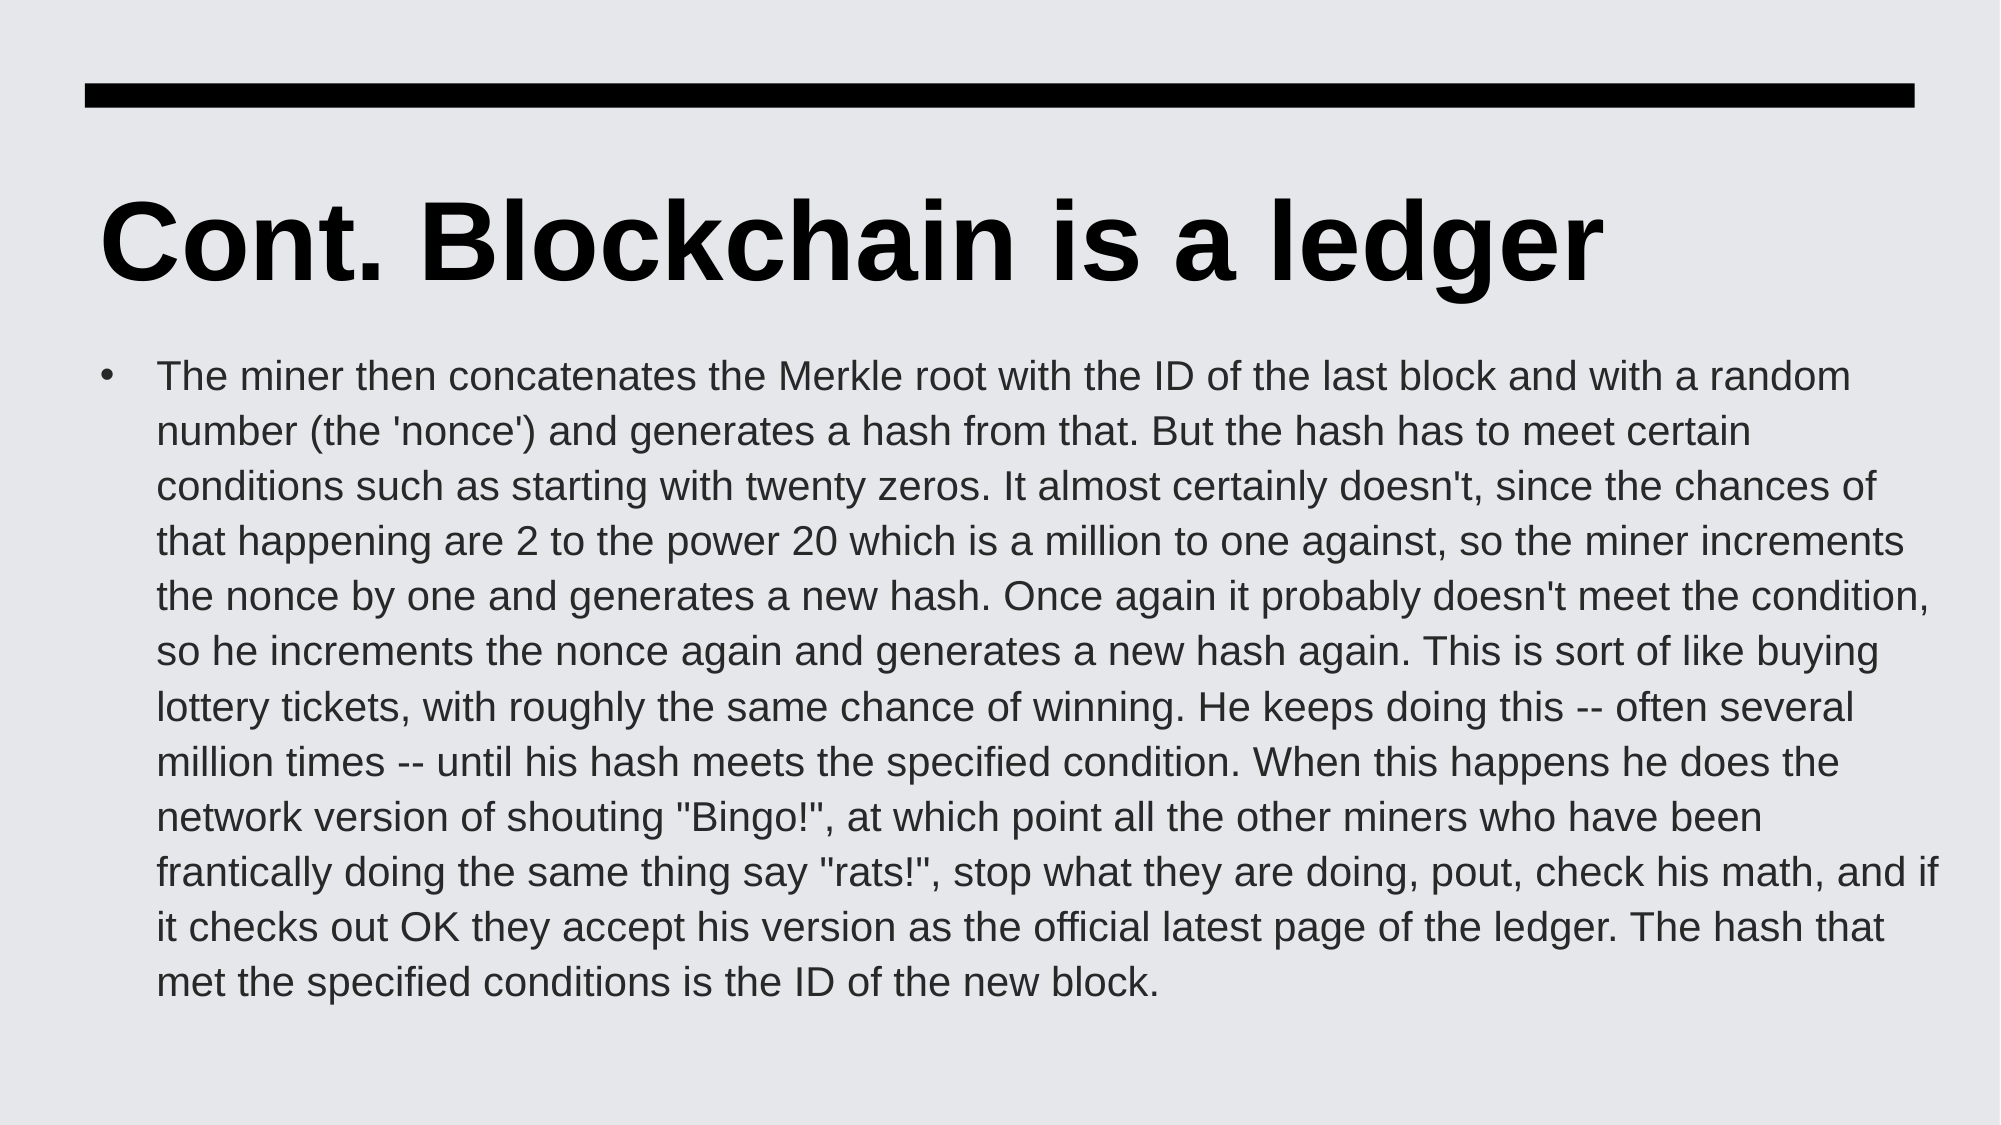

# Cont. Blockchain is a ledger
The miner then concatenates the Merkle root with the ID of the last block and with a random number (the 'nonce') and generates a hash from that. But the hash has to meet certain conditions such as starting with twenty zeros. It almost certainly doesn't, since the chances of that happening are 2 to the power 20 which is a million to one against, so the miner increments the nonce by one and generates a new hash. Once again it probably doesn't meet the condition, so he increments the nonce again and generates a new hash again. This is sort of like buying lottery tickets, with roughly the same chance of winning. He keeps doing this -- often several million times -- until his hash meets the specified condition. When this happens he does the network version of shouting "Bingo!", at which point all the other miners who have been frantically doing the same thing say "rats!", stop what they are doing, pout, check his math, and if it checks out OK they accept his version as the official latest page of the ledger. The hash that met the specified conditions is the ID of the new block.